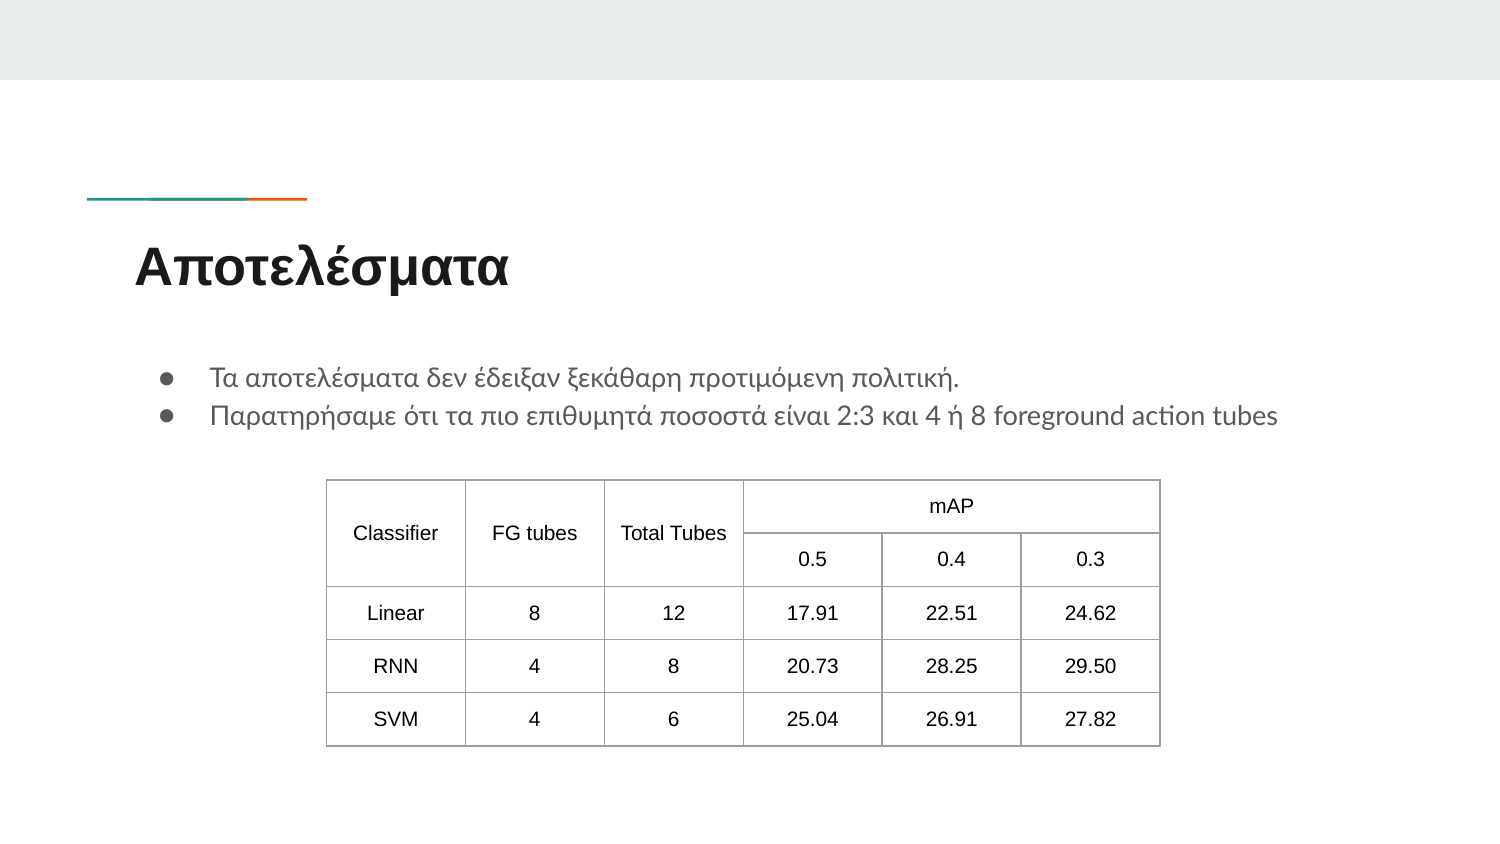

# Αποτελέσματα
Τα αποτελέσματα δεν έδειξαν ξεκάθαρη προτιμόμενη πολιτική.
Παρατηρήσαμε ότι τα πιο επιθυμητά ποσοστά είναι 2:3 και 4 ή 8 foreground action tubes
| Classifier | FG tubes | Total Tubes | mAP |  |  |
| --- | --- | --- | --- | --- | --- |
|  |  |  | 0.5 | 0.4 | 0.3 |
| Linear | 8 | 12 | 17.91 | 22.51 | 24.62 |
| RNN | 4 | 8 | 20.73 | 28.25 | 29.50 |
| SVM | 4 | 6 | 25.04 | 26.91 | 27.82 |